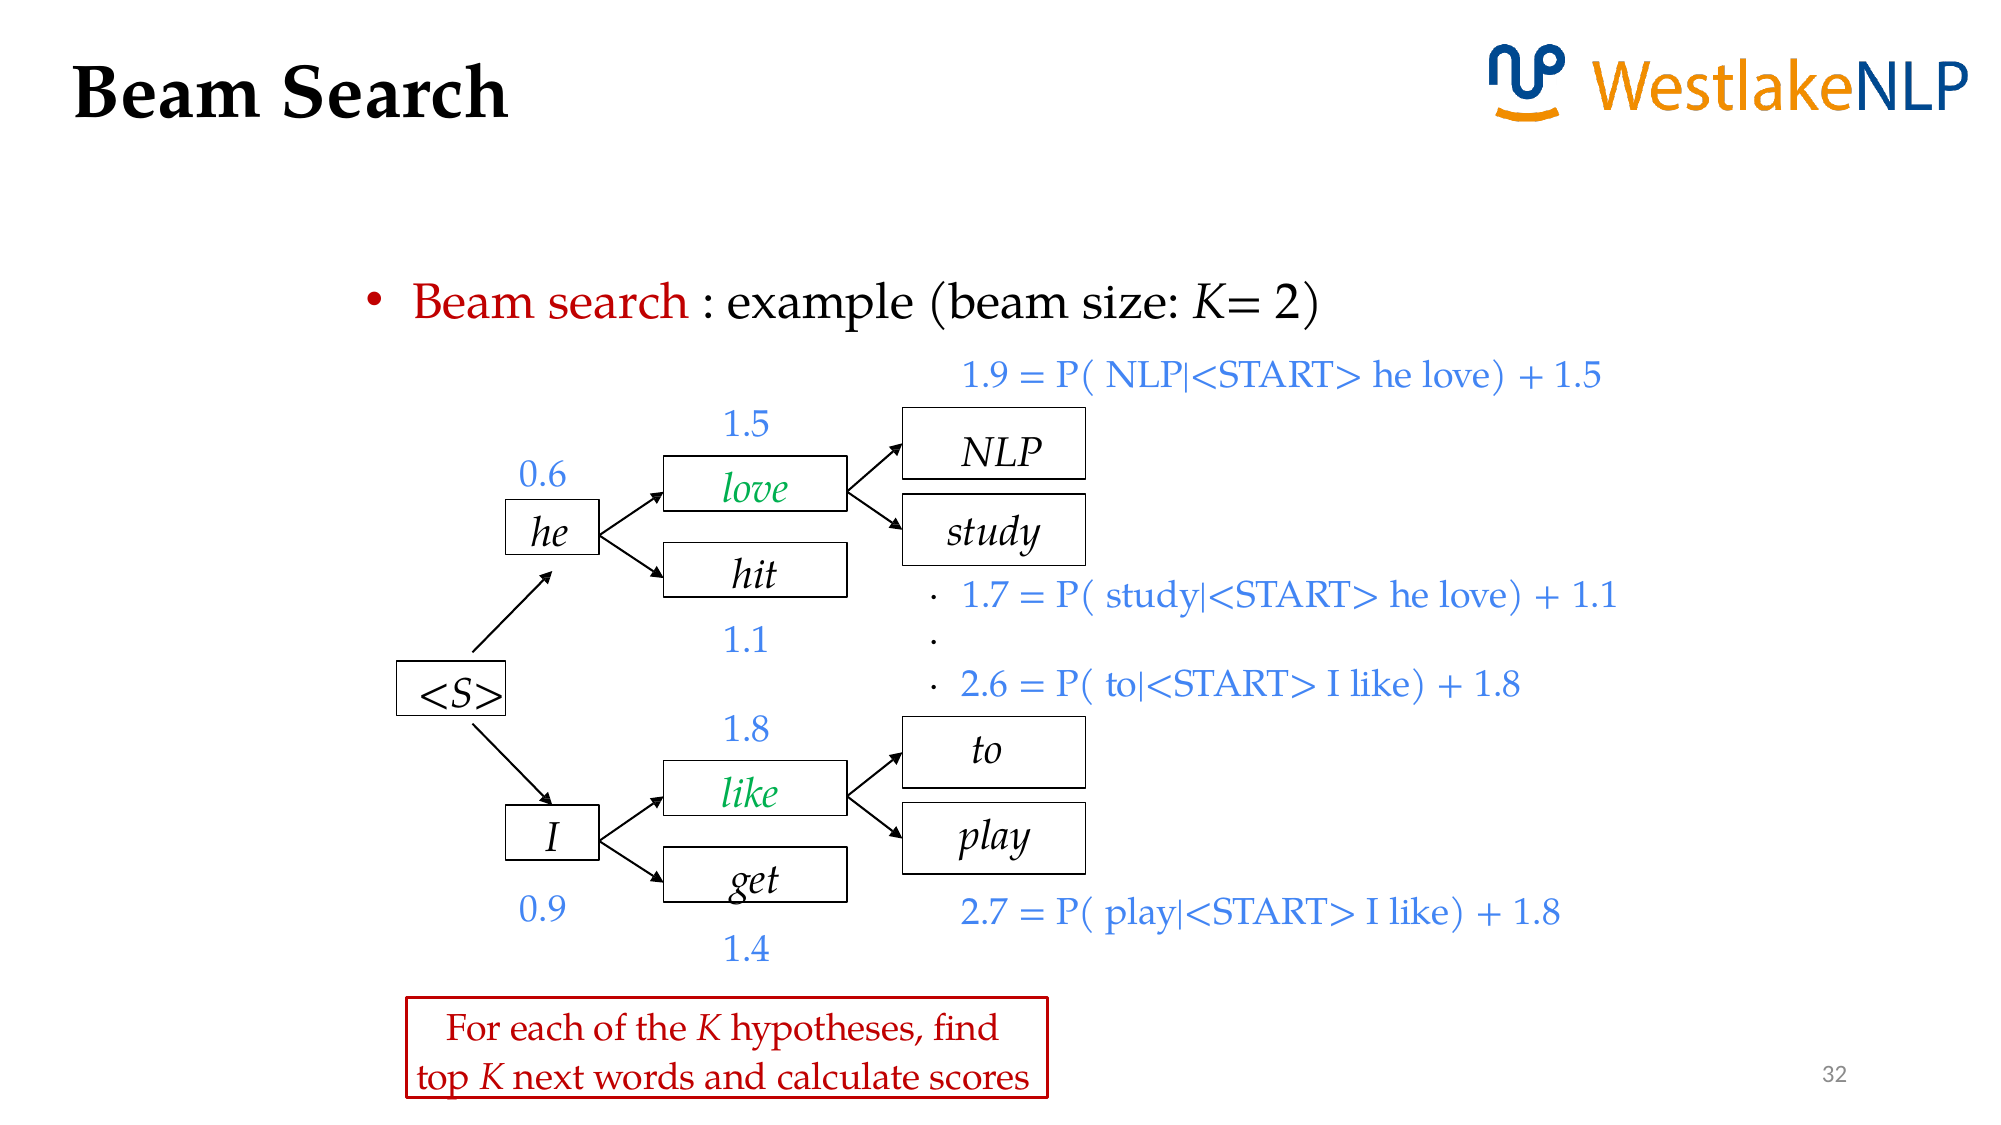

Beam Search
Beam search : example (beam size: K= 2)
1.9 = P( NLP|<START> he love) + 1.5
1.5

NLP

0.6
love

he
study

hit
.
.
.
1.7 = P( study|<START> he love) + 1.1

1.1
2.6 = P( to|<START> I like) + 1.8
<S>
1.8

to

like

I
play

get
0.9
2.7 = P( play|<START> I like) + 1.8
1.4
For each of the K hypotheses, find
top K next words and calculate scores
32